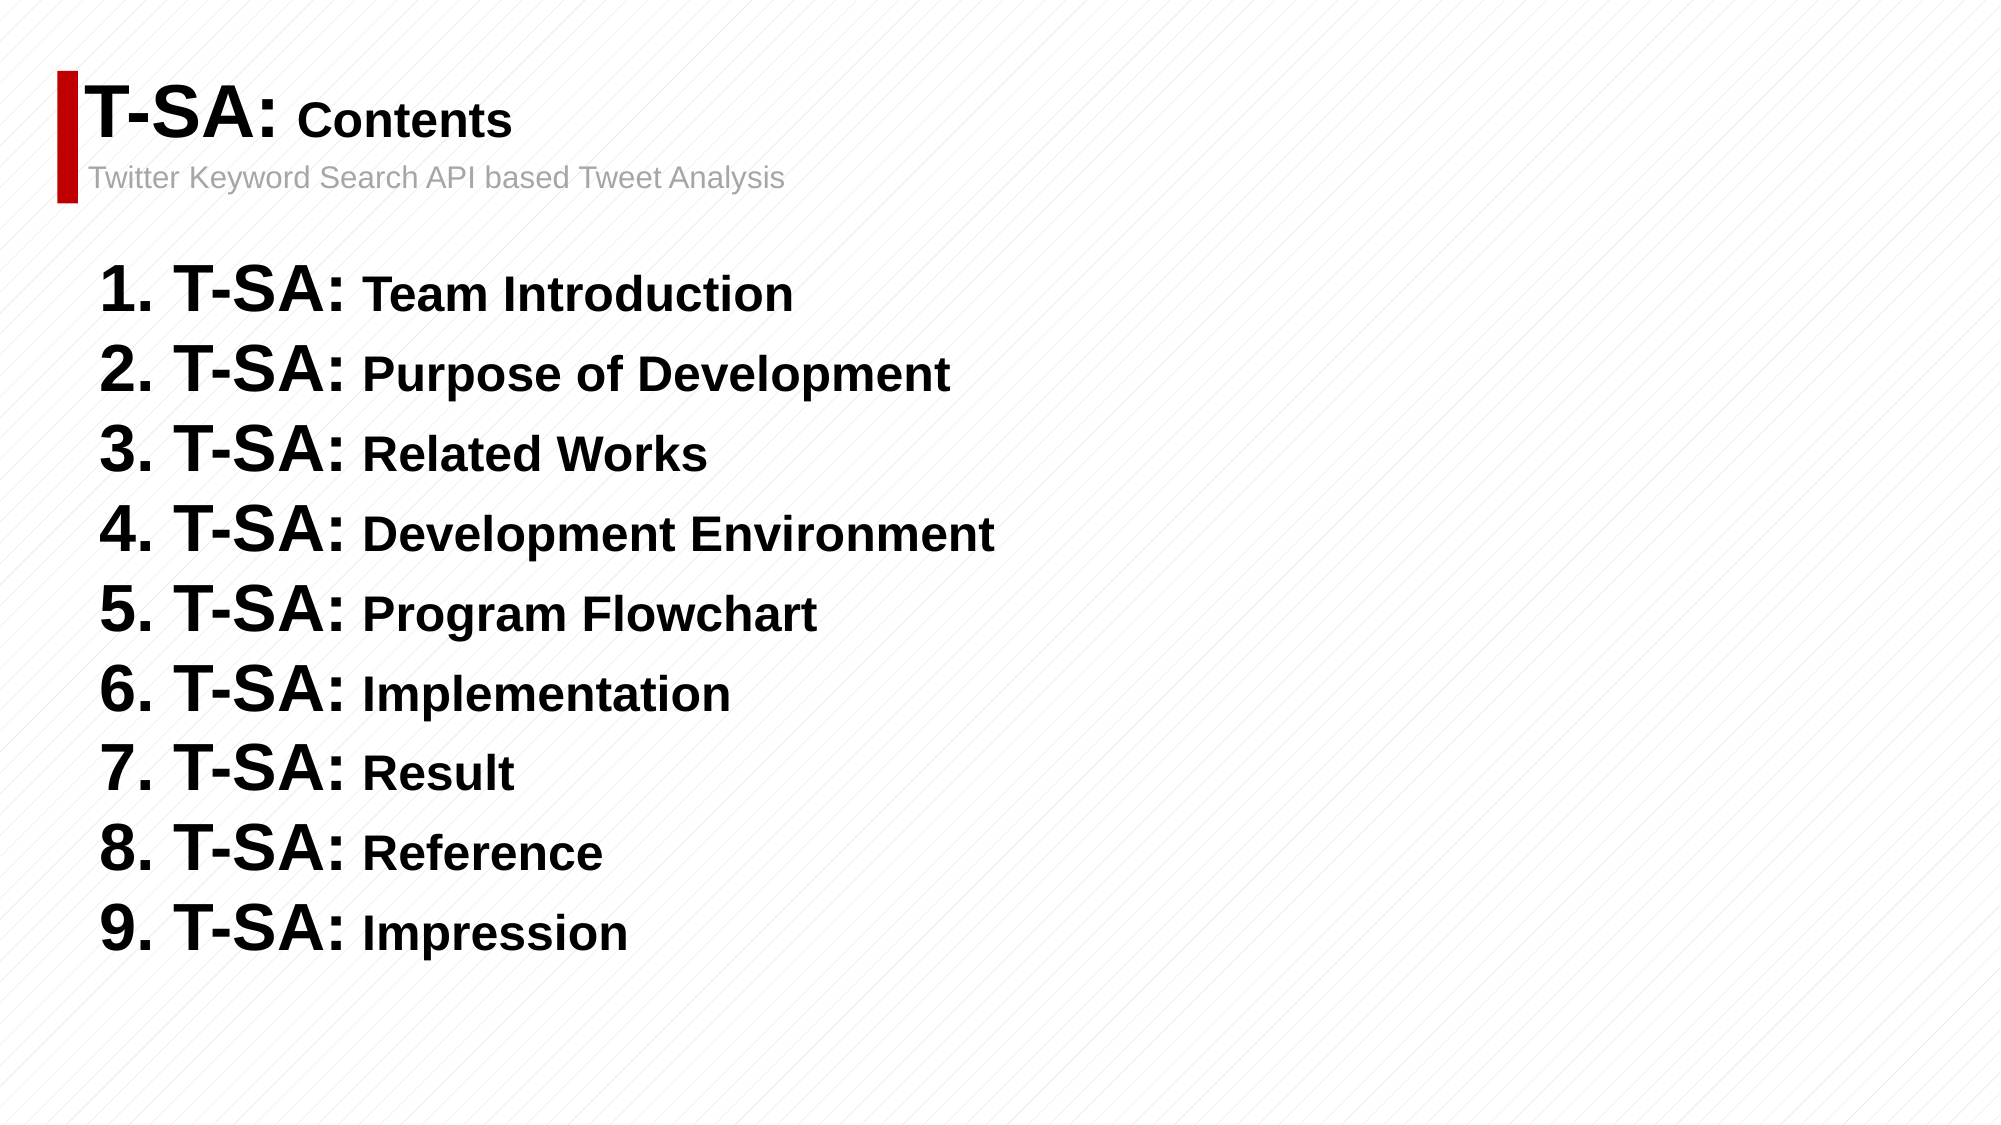

T-SA: Contents

Twitter Keyword Search API based Tweet Analysis
  1. T-SA: Team Introduction
  2. T-SA: Purpose of Development
  3. T-SA: Related Works
  4. T-SA: Development Environment
  5. T-SA: Program Flowchart
  6. T-SA: Implementation
  7. T-SA: Result
  8. T-SA: Reference
  9. T-SA: Impression